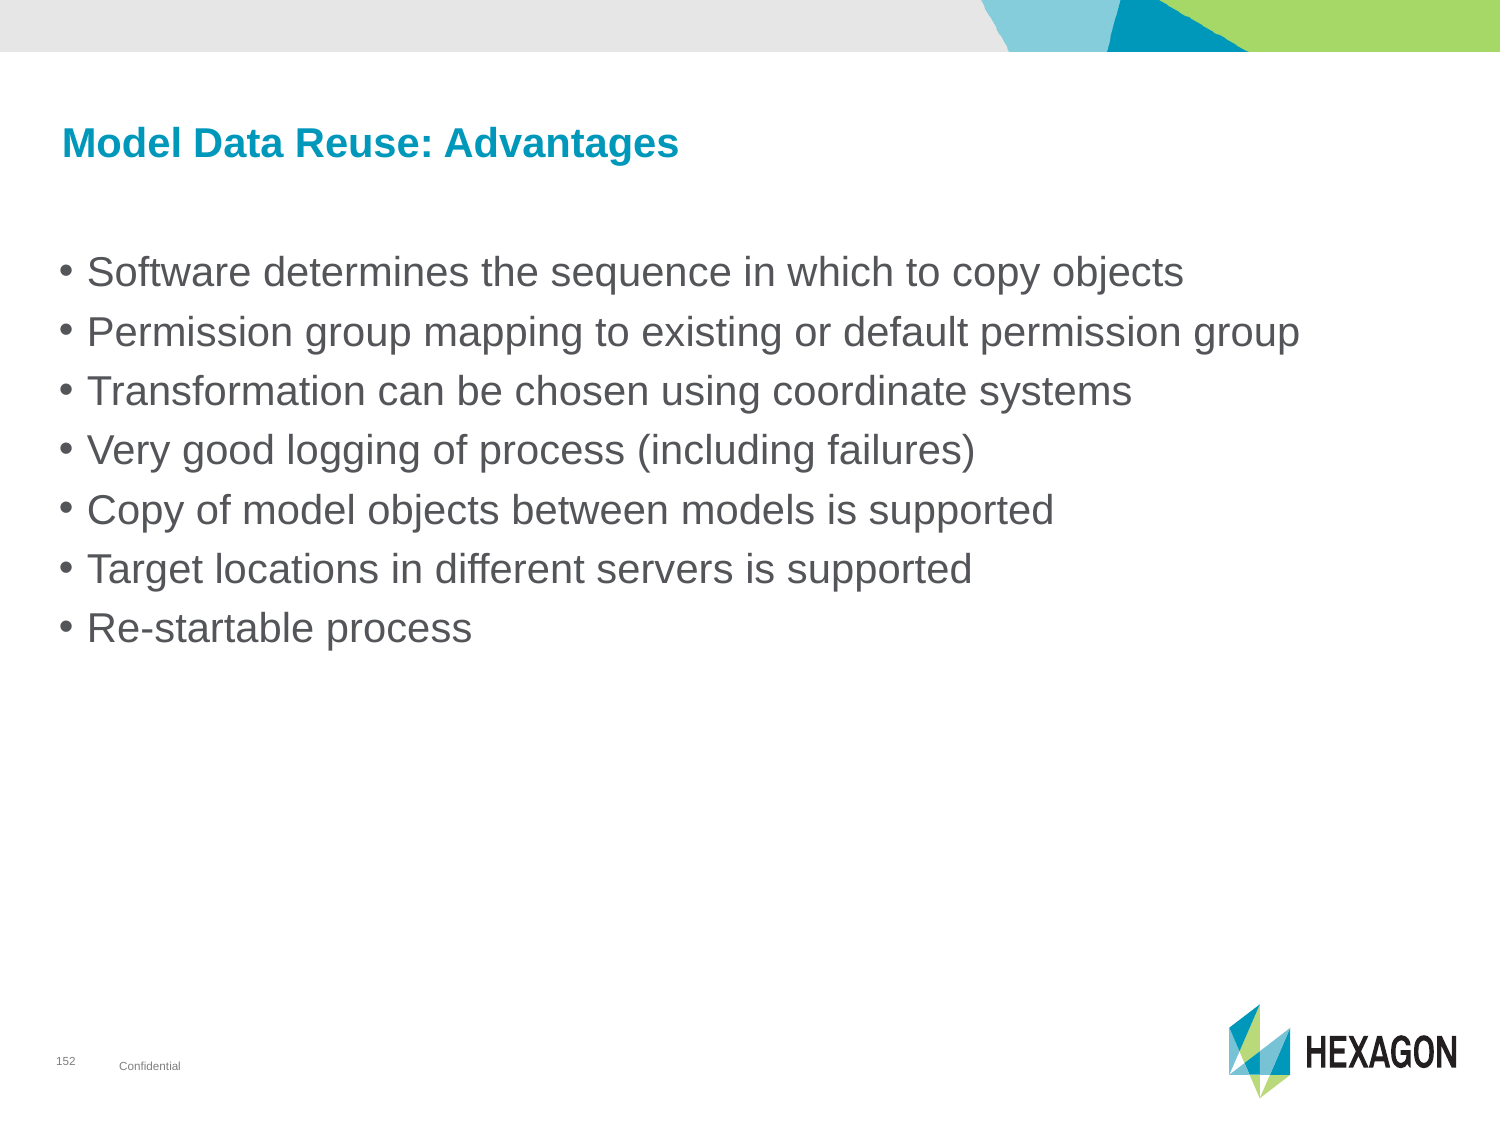

# Model Data Reuse: Advantages
Software determines the sequence in which to copy objects
Permission group mapping to existing or default permission group
Transformation can be chosen using coordinate systems
Very good logging of process (including failures)
Copy of model objects between models is supported
Target locations in different servers is supported
Re-startable process